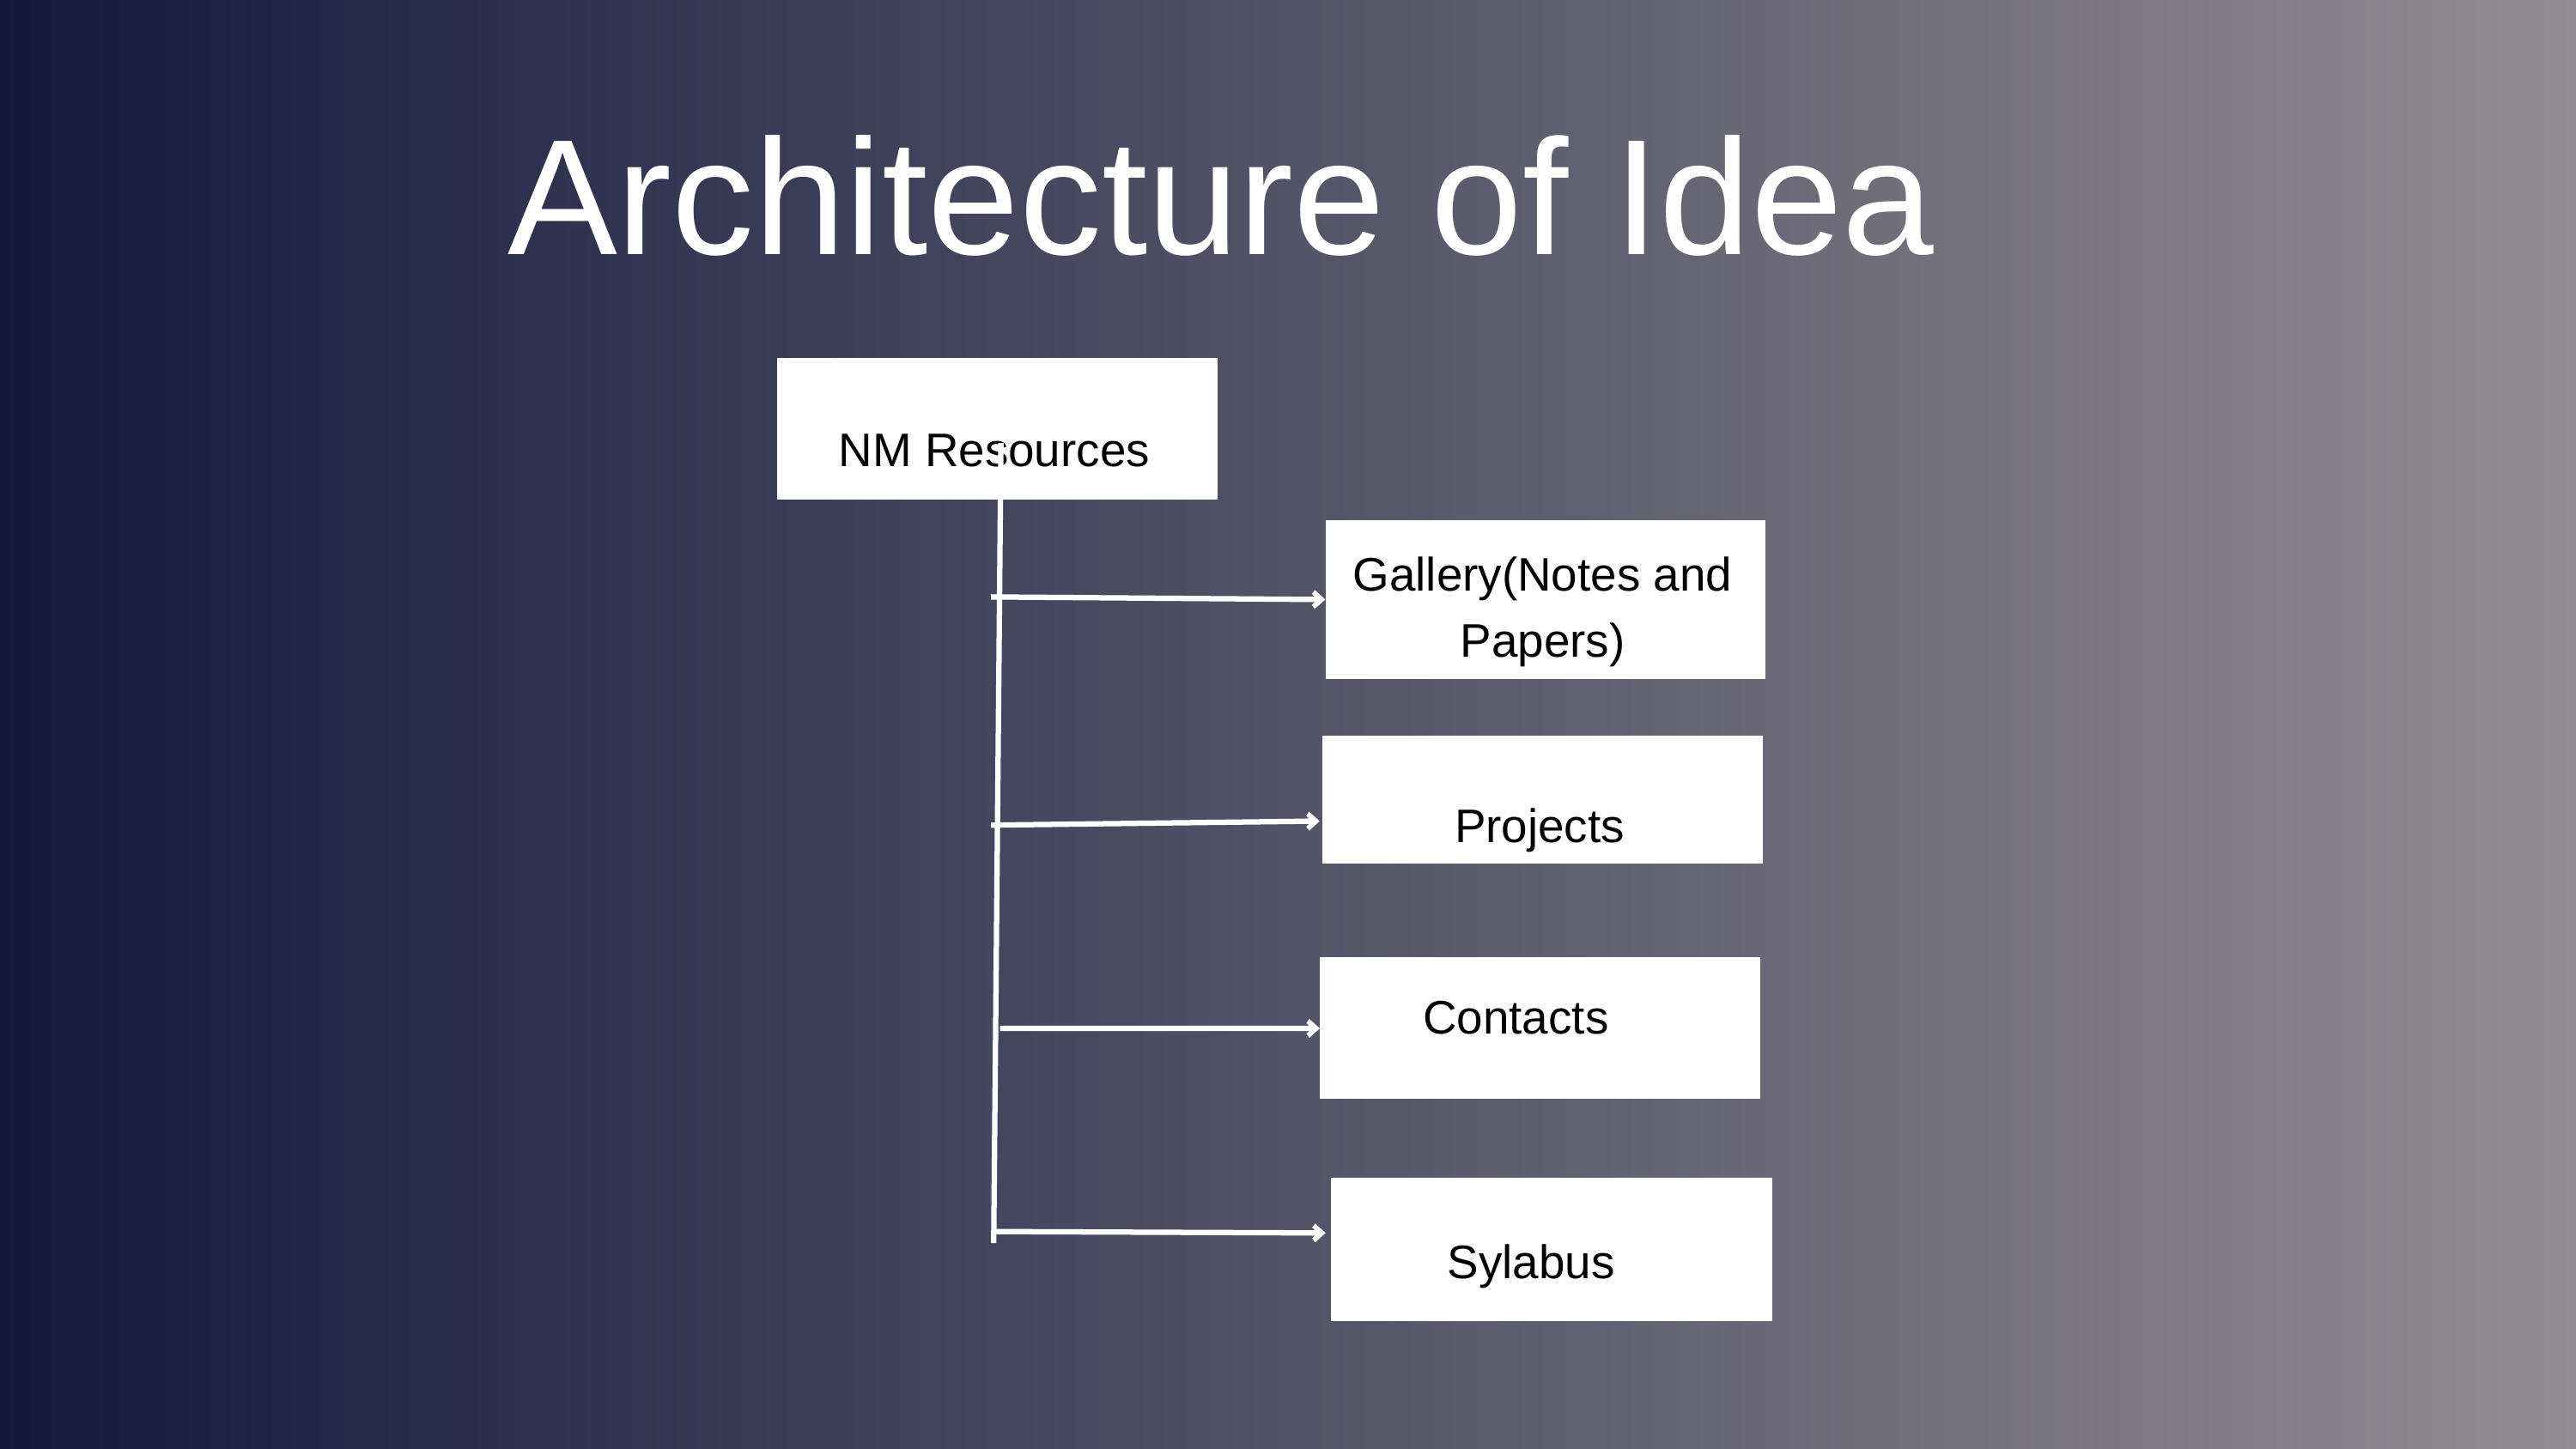

Architecture of Idea

Gallery(Notes and Papers)

NM Resources

Projects

Contacts

Sylabus